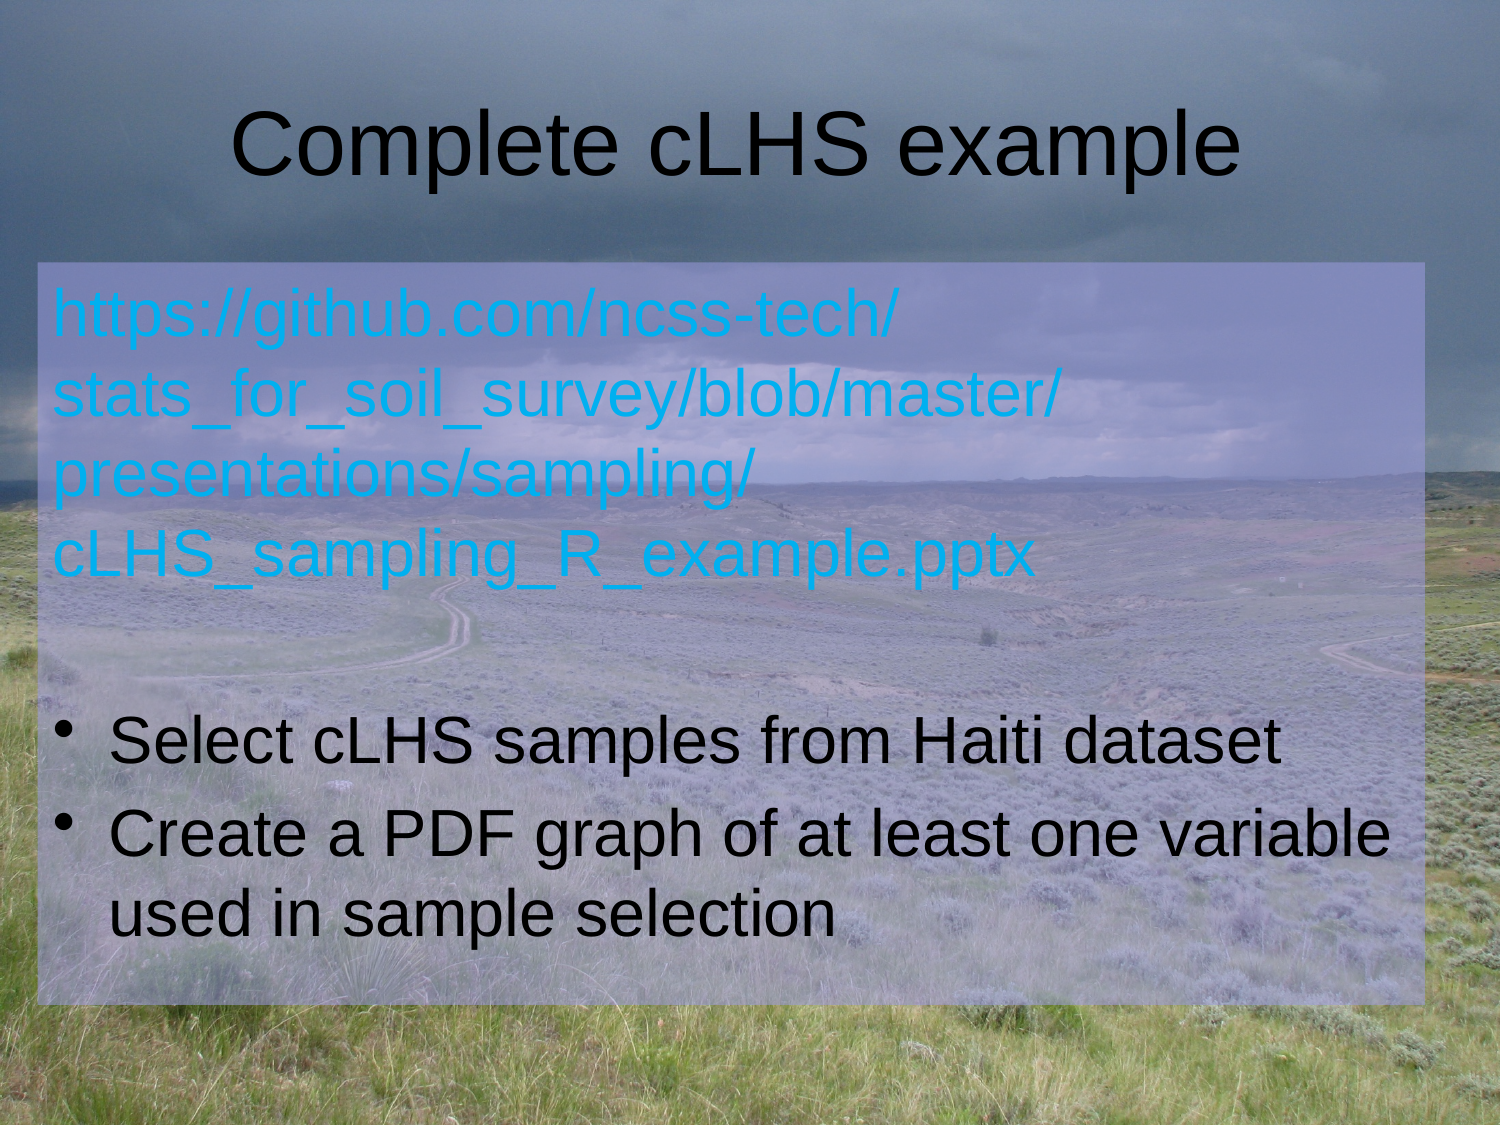

# Complete cLHS example
https://github.com/ncss-tech/stats_for_soil_survey/blob/master/presentations/sampling/cLHS_sampling_R_example.pptx

Select cLHS samples from Haiti dataset
Create a PDF graph of at least one variable used in sample selection